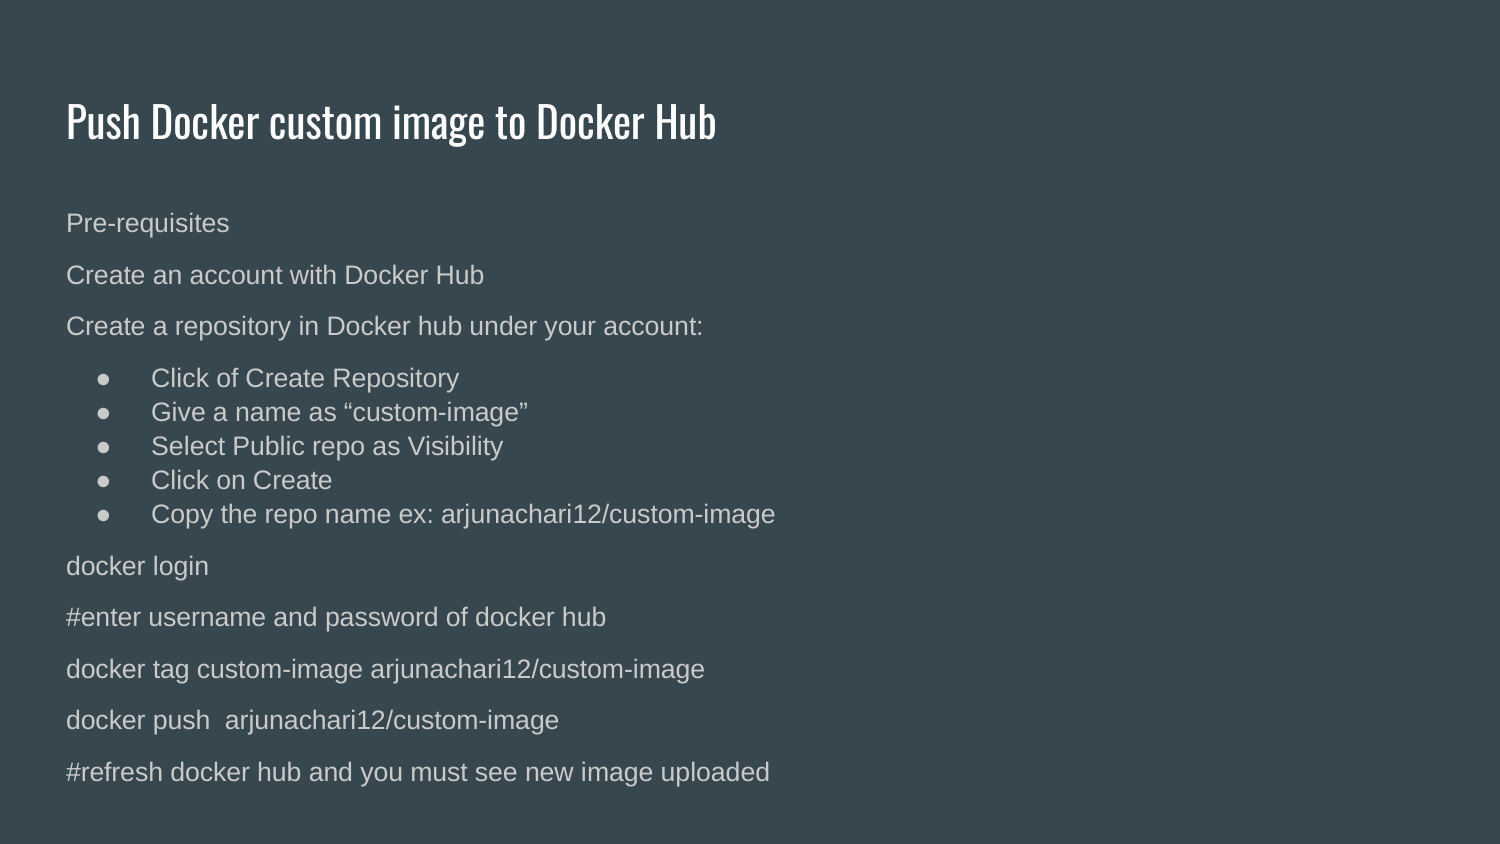

# Push Docker custom image to Docker Hub
Pre-requisites
Create an account with Docker Hub
Create a repository in Docker hub under your account:
Click of Create Repository
Give a name as “custom-image”
Select Public repo as Visibility
Click on Create
Copy the repo name ex: arjunachari12/custom-image
docker login
#enter username and password of docker hub
docker tag custom-image arjunachari12/custom-image
docker push  arjunachari12/custom-image
#refresh docker hub and you must see new image uploaded